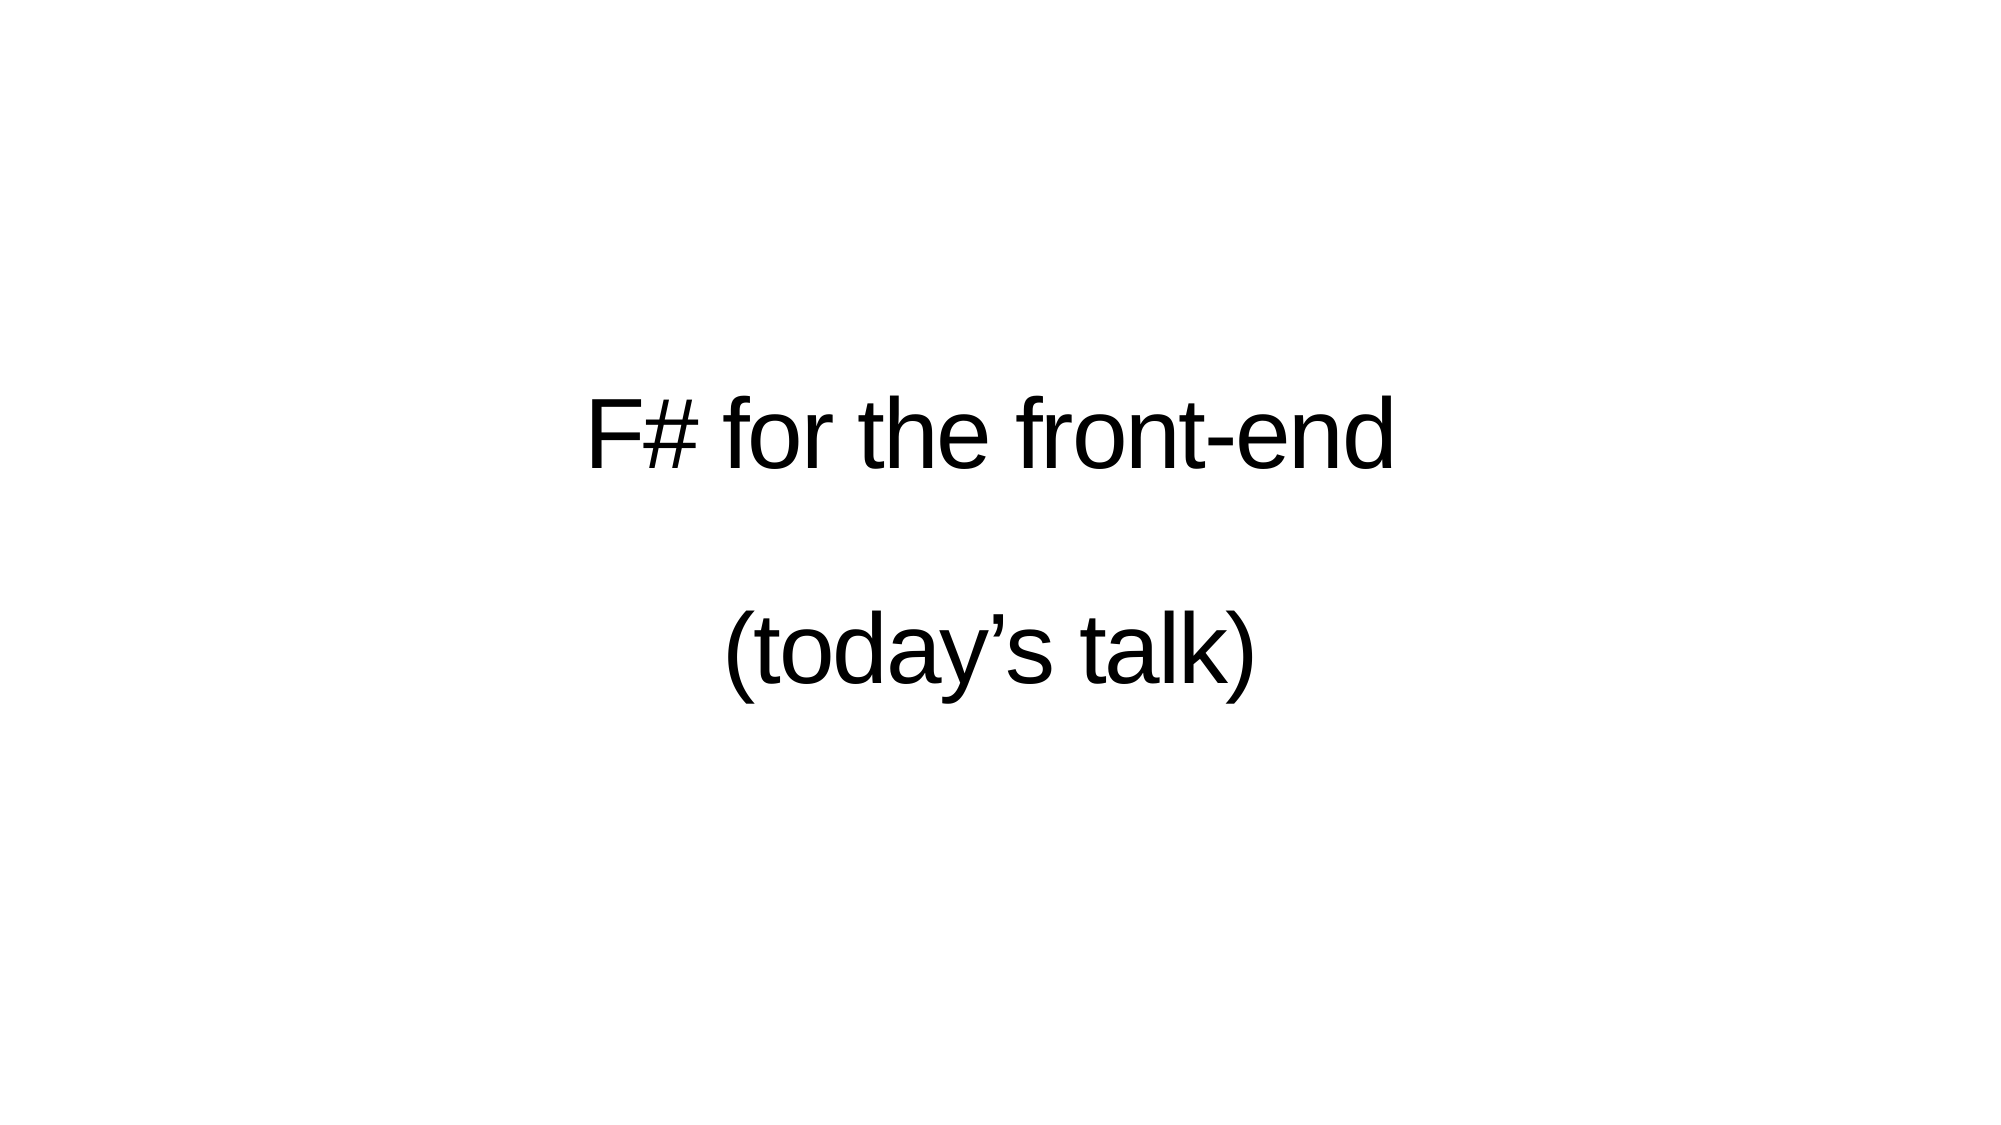

# F# for the front-end (today’s talk)